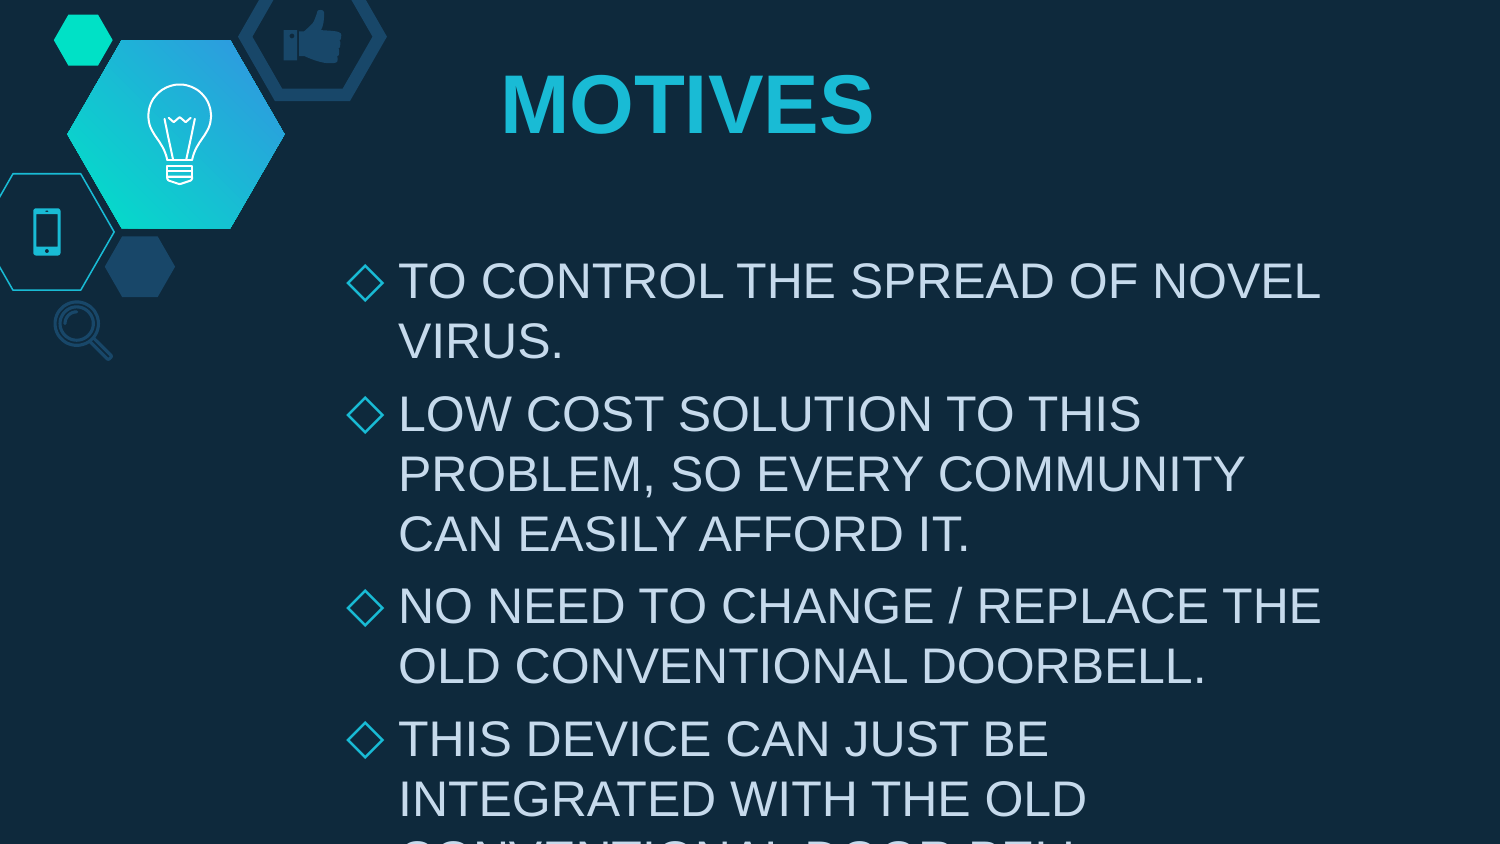

# MOTIVES
TO CONTROL THE SPREAD OF NOVEL VIRUS.
LOW COST SOLUTION TO THIS PROBLEM, SO EVERY COMMUNITY CAN EASILY AFFORD IT.
NO NEED TO CHANGE / REPLACE THE OLD CONVENTIONAL DOORBELL.
THIS DEVICE CAN JUST BE INTEGRATED WITH THE OLD CONVENTIONAL DOOR BELL.